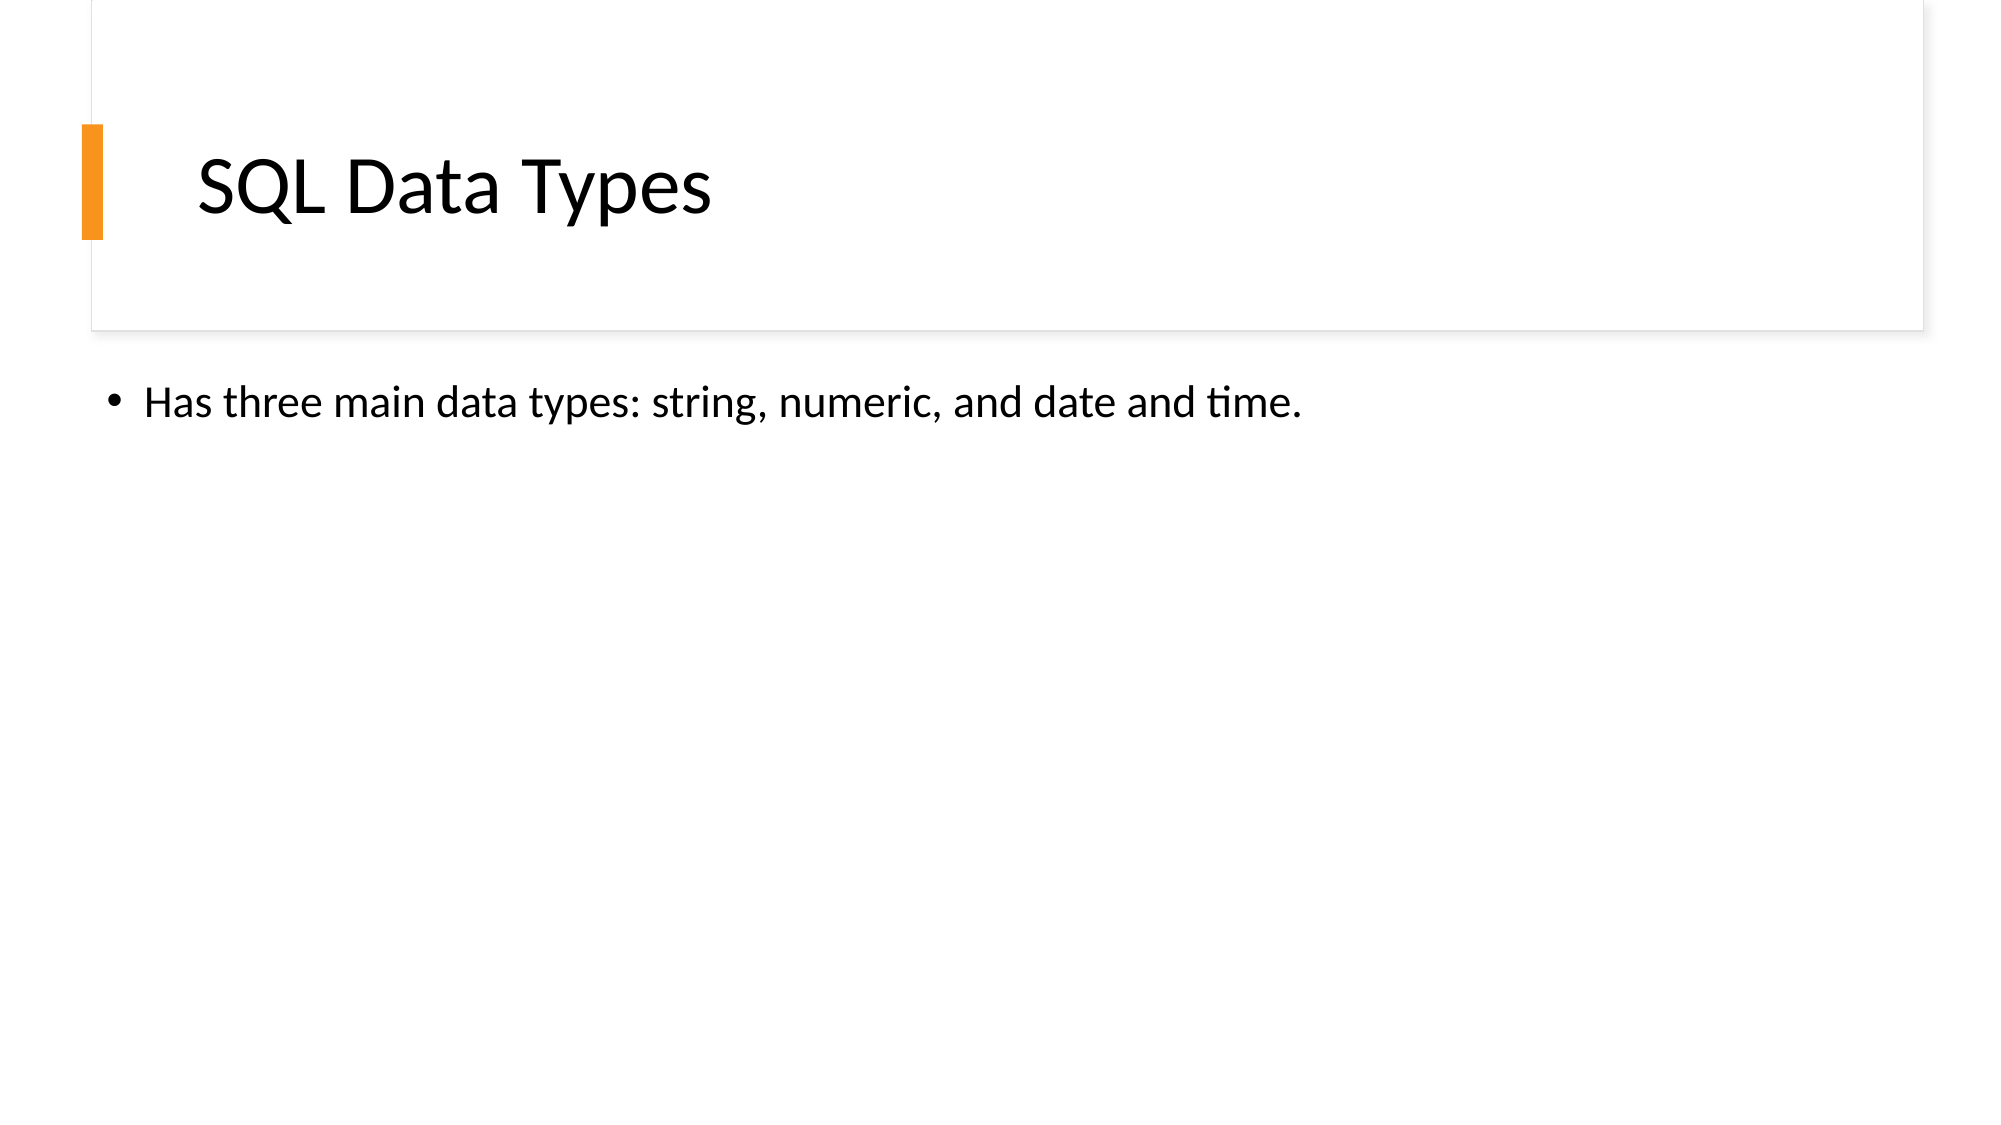

# SQL Data Types

Has three main data types: string, numeric, and date and time.